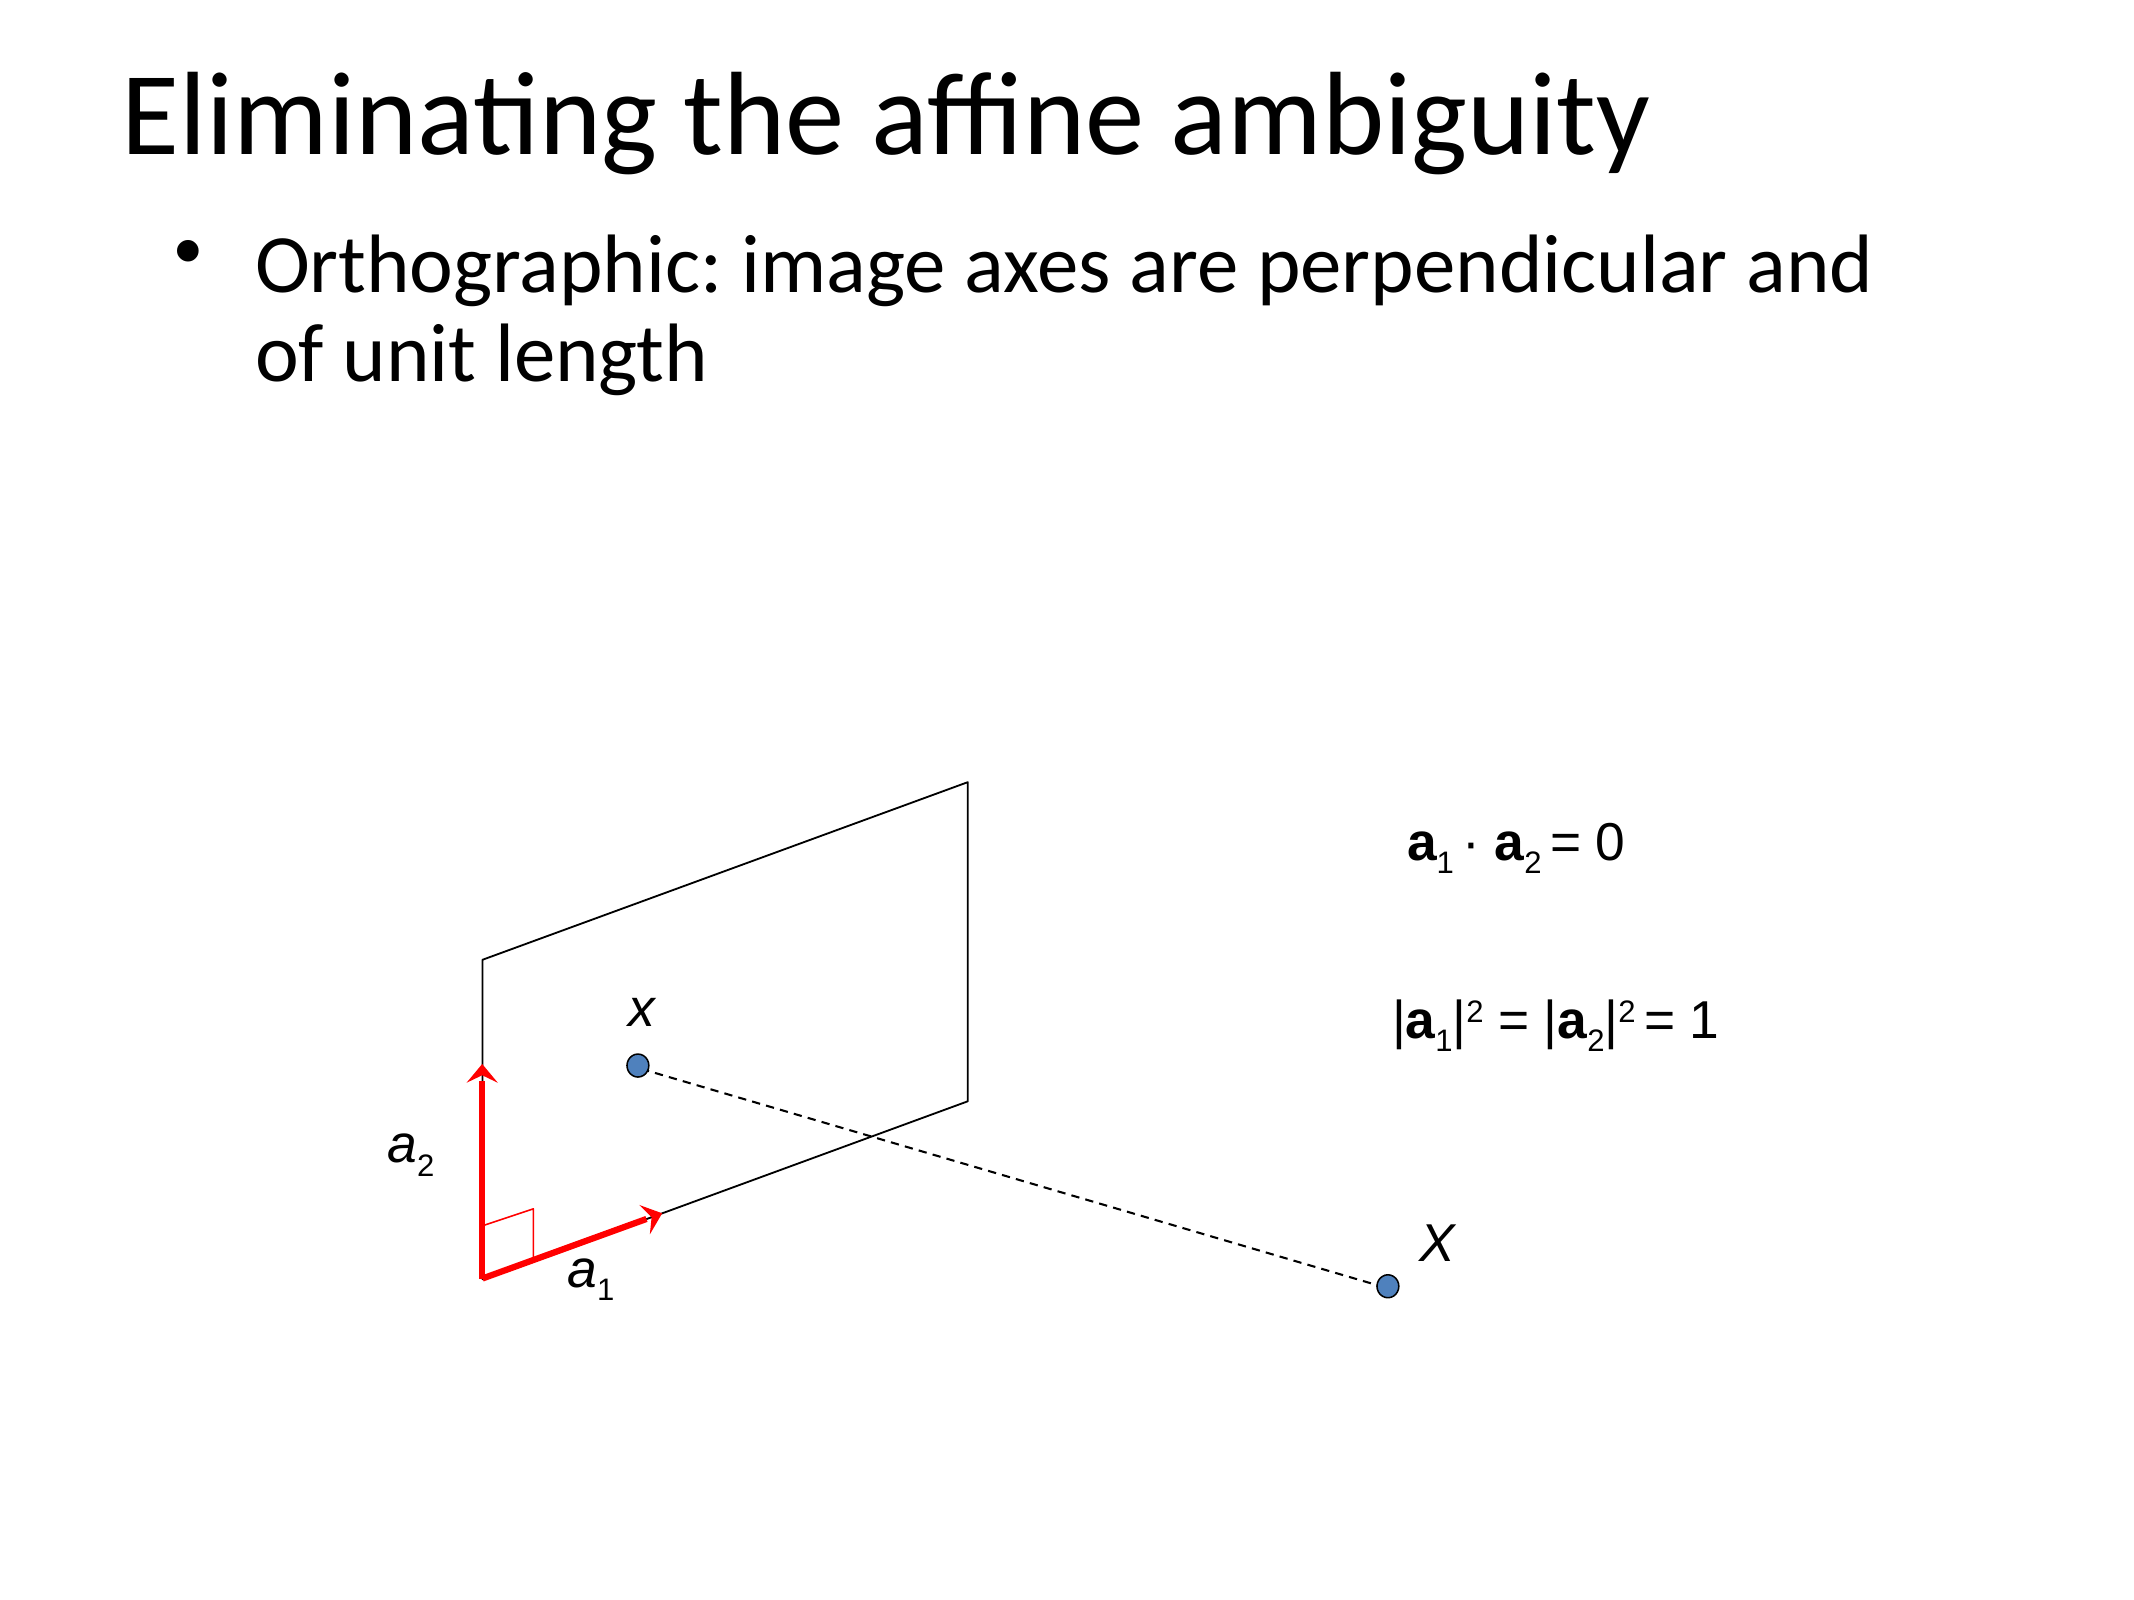

# Eliminating the affine ambiguity
Orthographic: image axes are perpendicular and of unit length

a1 · a2 = 0
x
|a1|2 = |a2|2 = 1

a2
X

a1